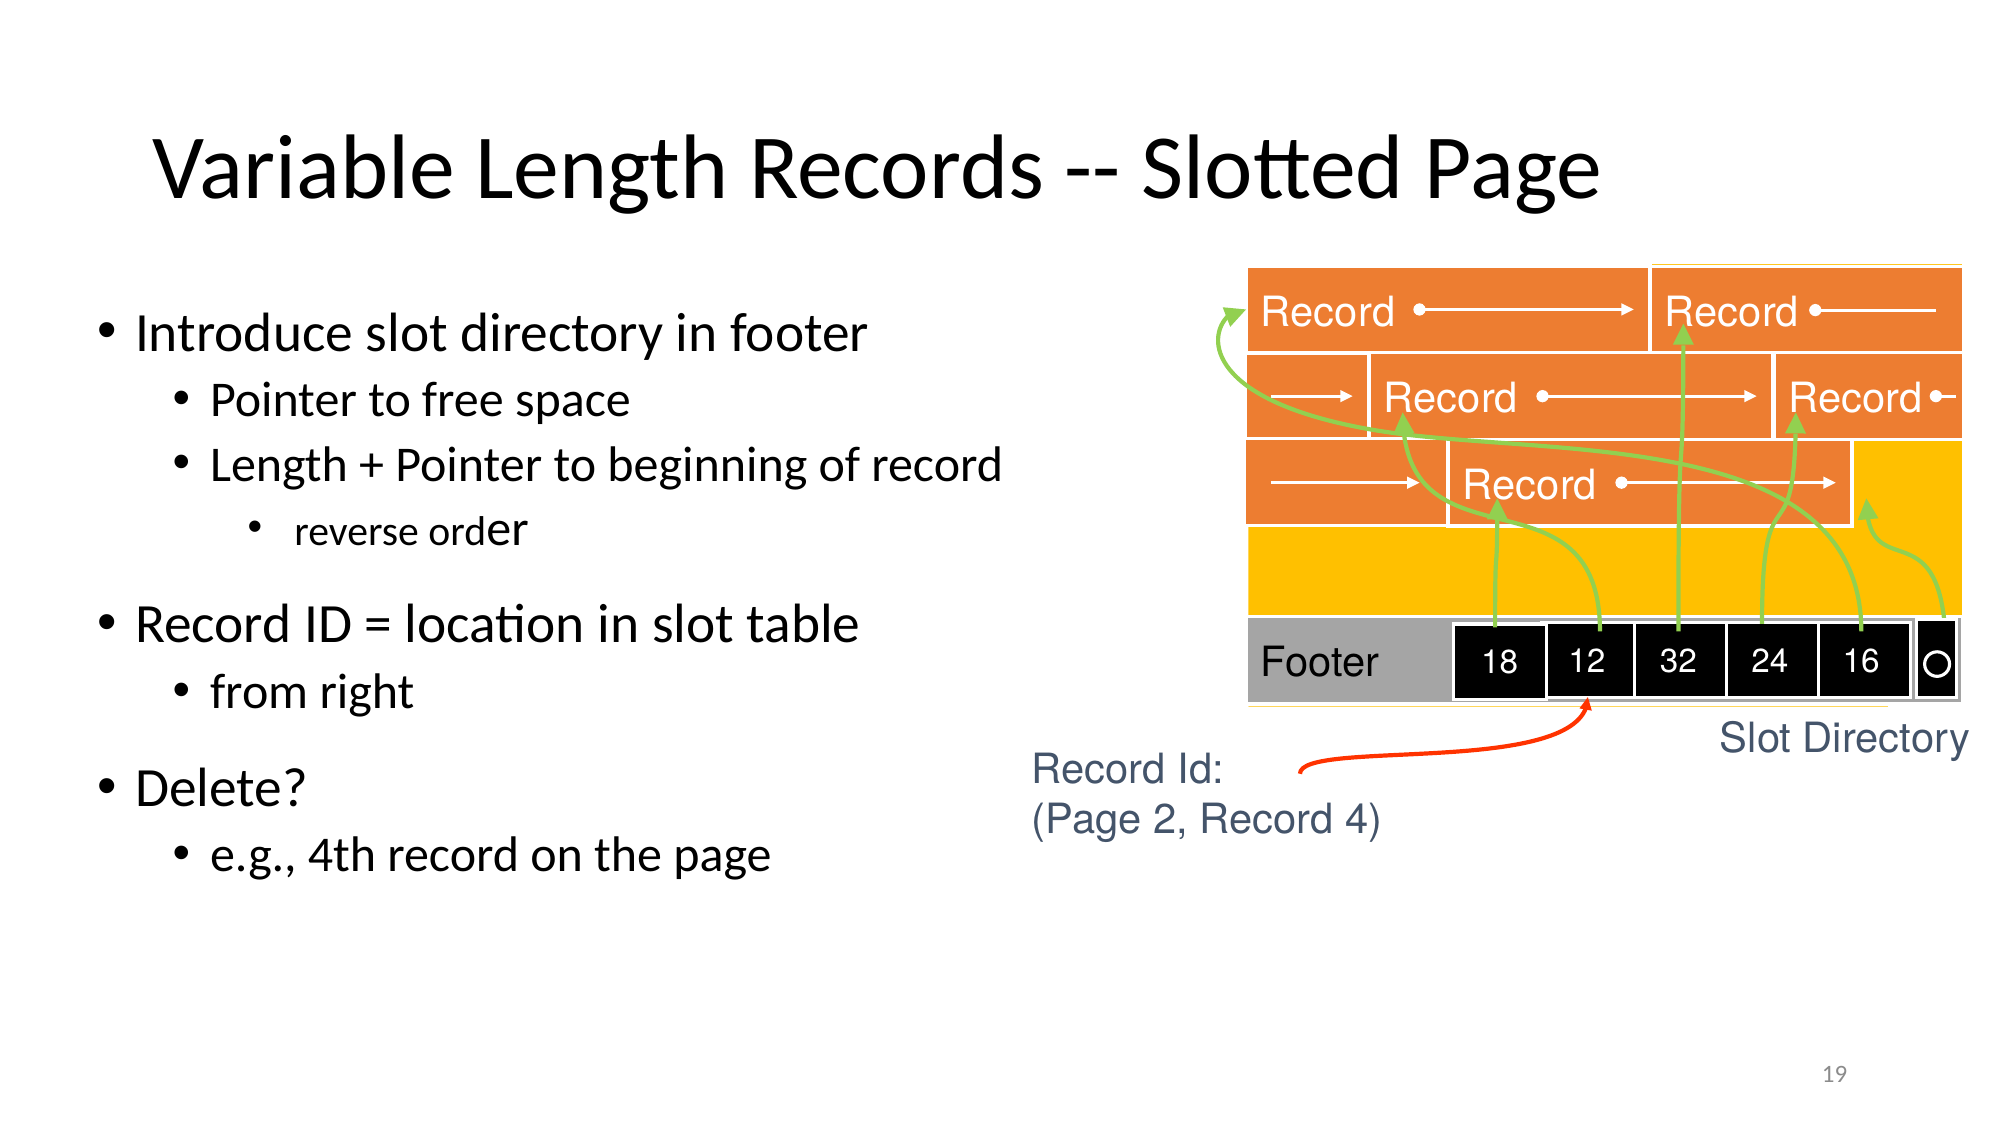

# Variable Length Records -- Slotted Page

Record
Record
Record
Record

Record
Footer

12
32
24
16
18

Slot Directory
Record Id:
(Page 2, Record 4)
Introduce slot directory in footer
Pointer to free space
Length + Pointer to beginning of record
 reverse order
Record ID = location in slot table
from right
Delete?
e.g., 4th record on the page
19